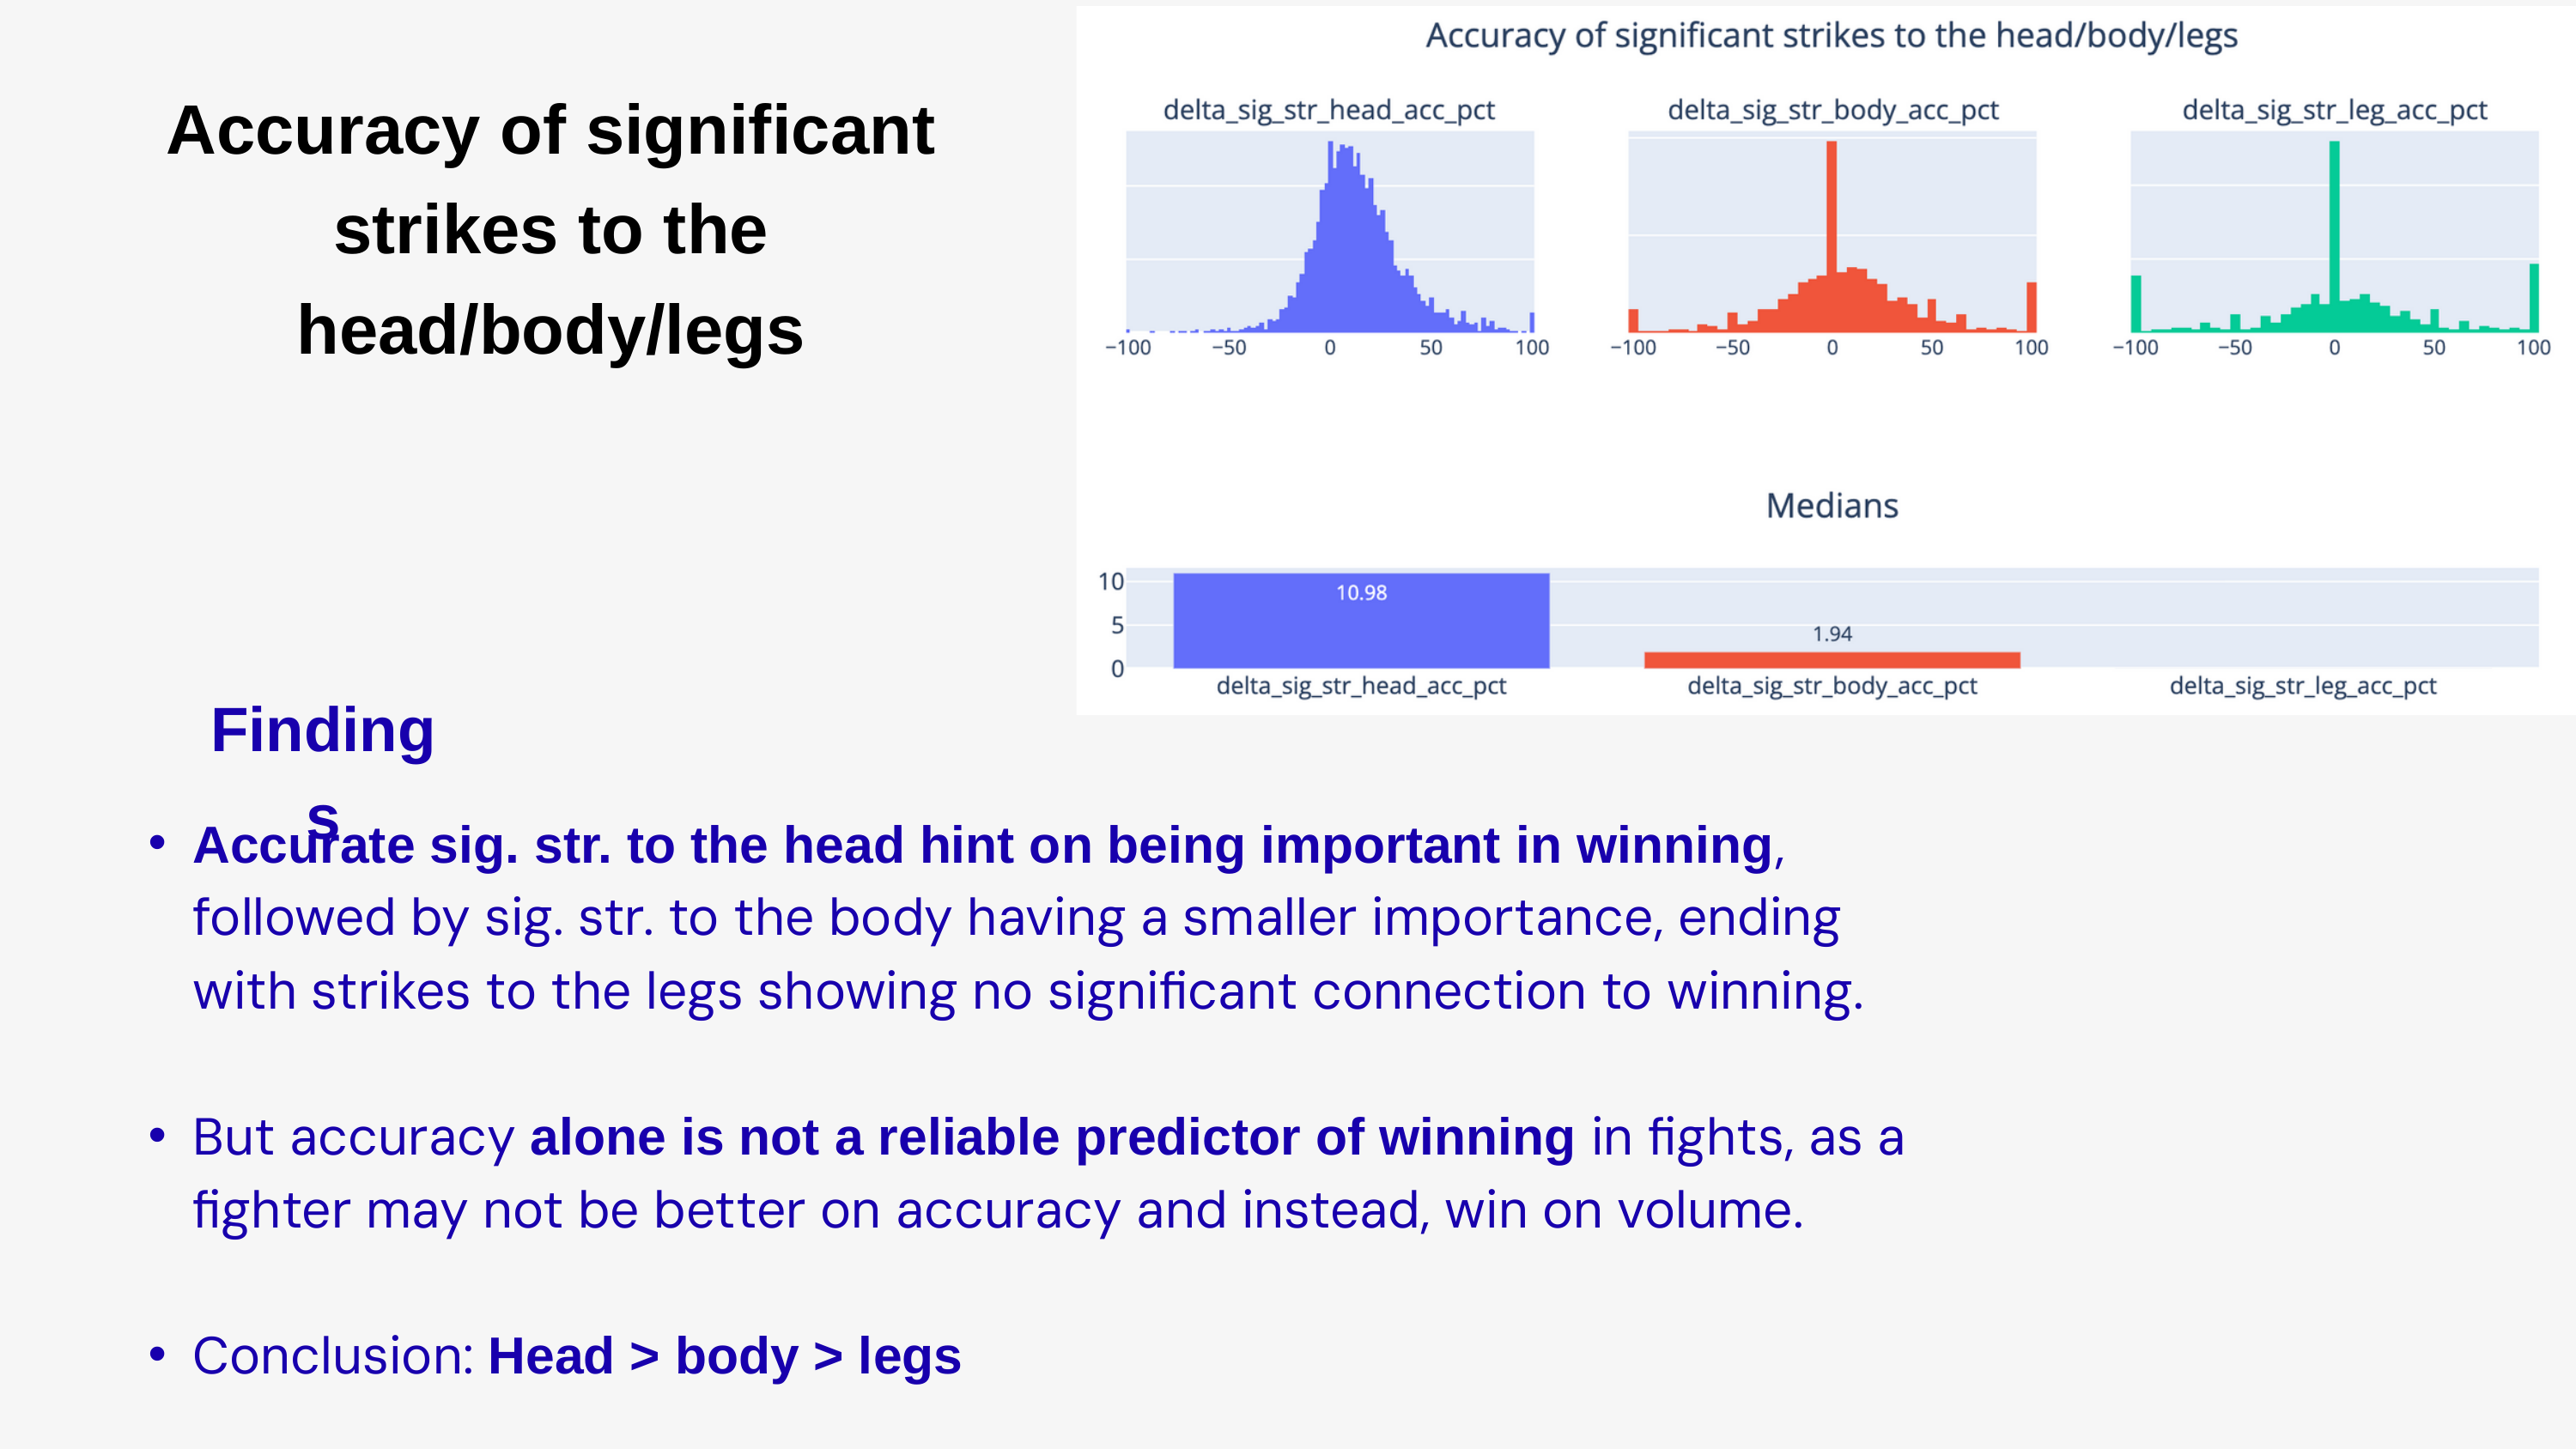

Accuracy of significant strikes to the head/body/legs
Findings
Accurate sig. str. to the head hint on being important in winning, followed by sig. str. to the body having a smaller importance, ending with strikes to the legs showing no significant connection to winning.

But accuracy alone is not a reliable predictor of winning in fights, as a fighter may not be better on accuracy and instead, win on volume.

Conclusion: Head > body > legs